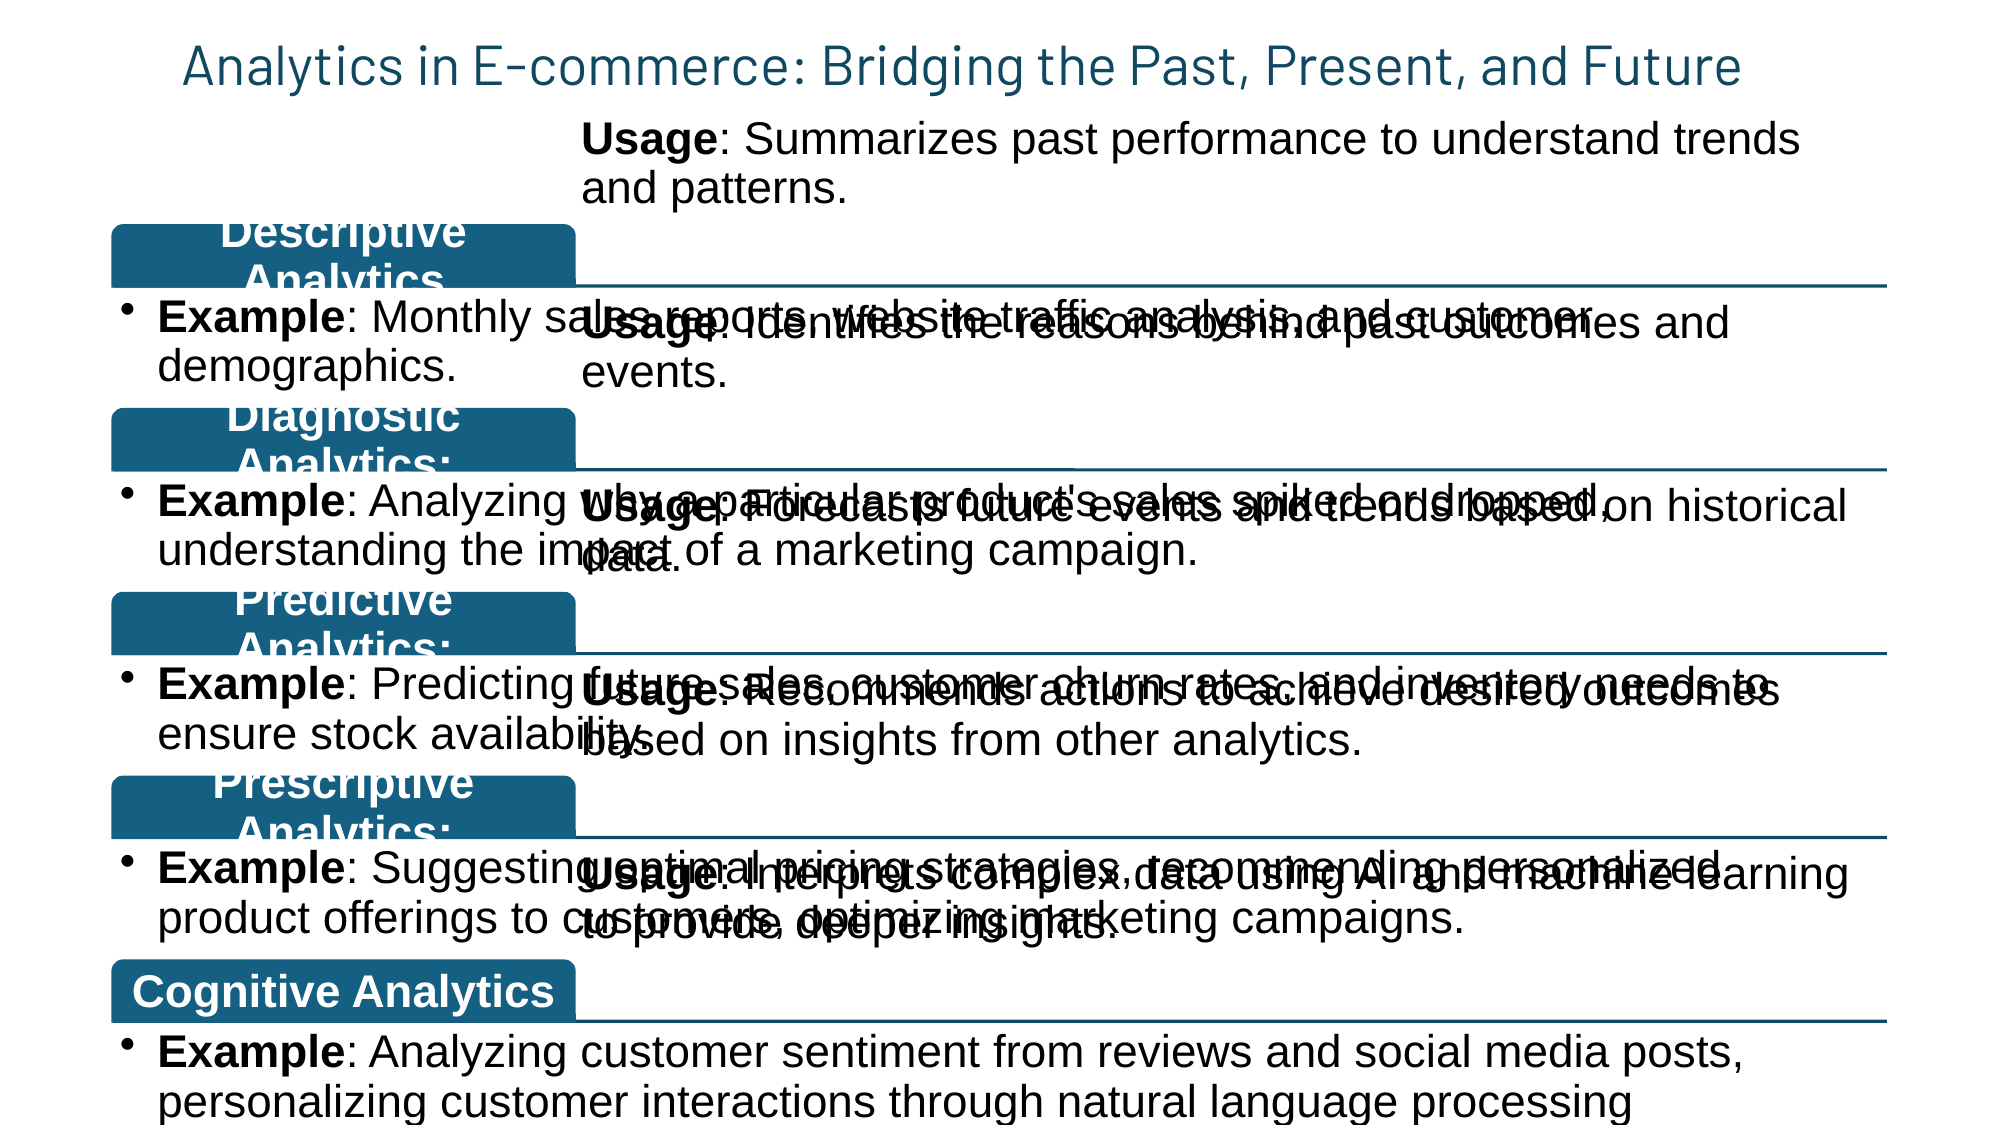

# Analytics in E-commerce: Bridging the Past, Present, and Future
Usage: Summarizes past performance to understand trends and patterns.

Descriptive Analytics
Example: Monthly sales reports, website traffic analysis, and customer demographics.
Usage: Identifies the reasons behind past outcomes and events.

Diagnostic Analytics:
Example: Analyzing why a particular product's sales spiked or dropped, understanding the impact of a marketing campaign.
Usage: Forecasts future events and trends based on historical data.

Predictive Analytics:
Example: Predicting future sales, customer churn rates, and inventory needs to ensure stock availability.
Usage: Recommends actions to achieve desired outcomes based on insights from other analytics.

Prescriptive Analytics:
Example: Suggesting optimal pricing strategies, recommending personalized product offerings to customers, optimizing marketing campaigns.
Usage: Interprets complex data using AI and machine learning to provide deeper insights.

Cognitive Analytics
Example: Analyzing customer sentiment from reviews and social media posts, personalizing customer interactions through natural language processing